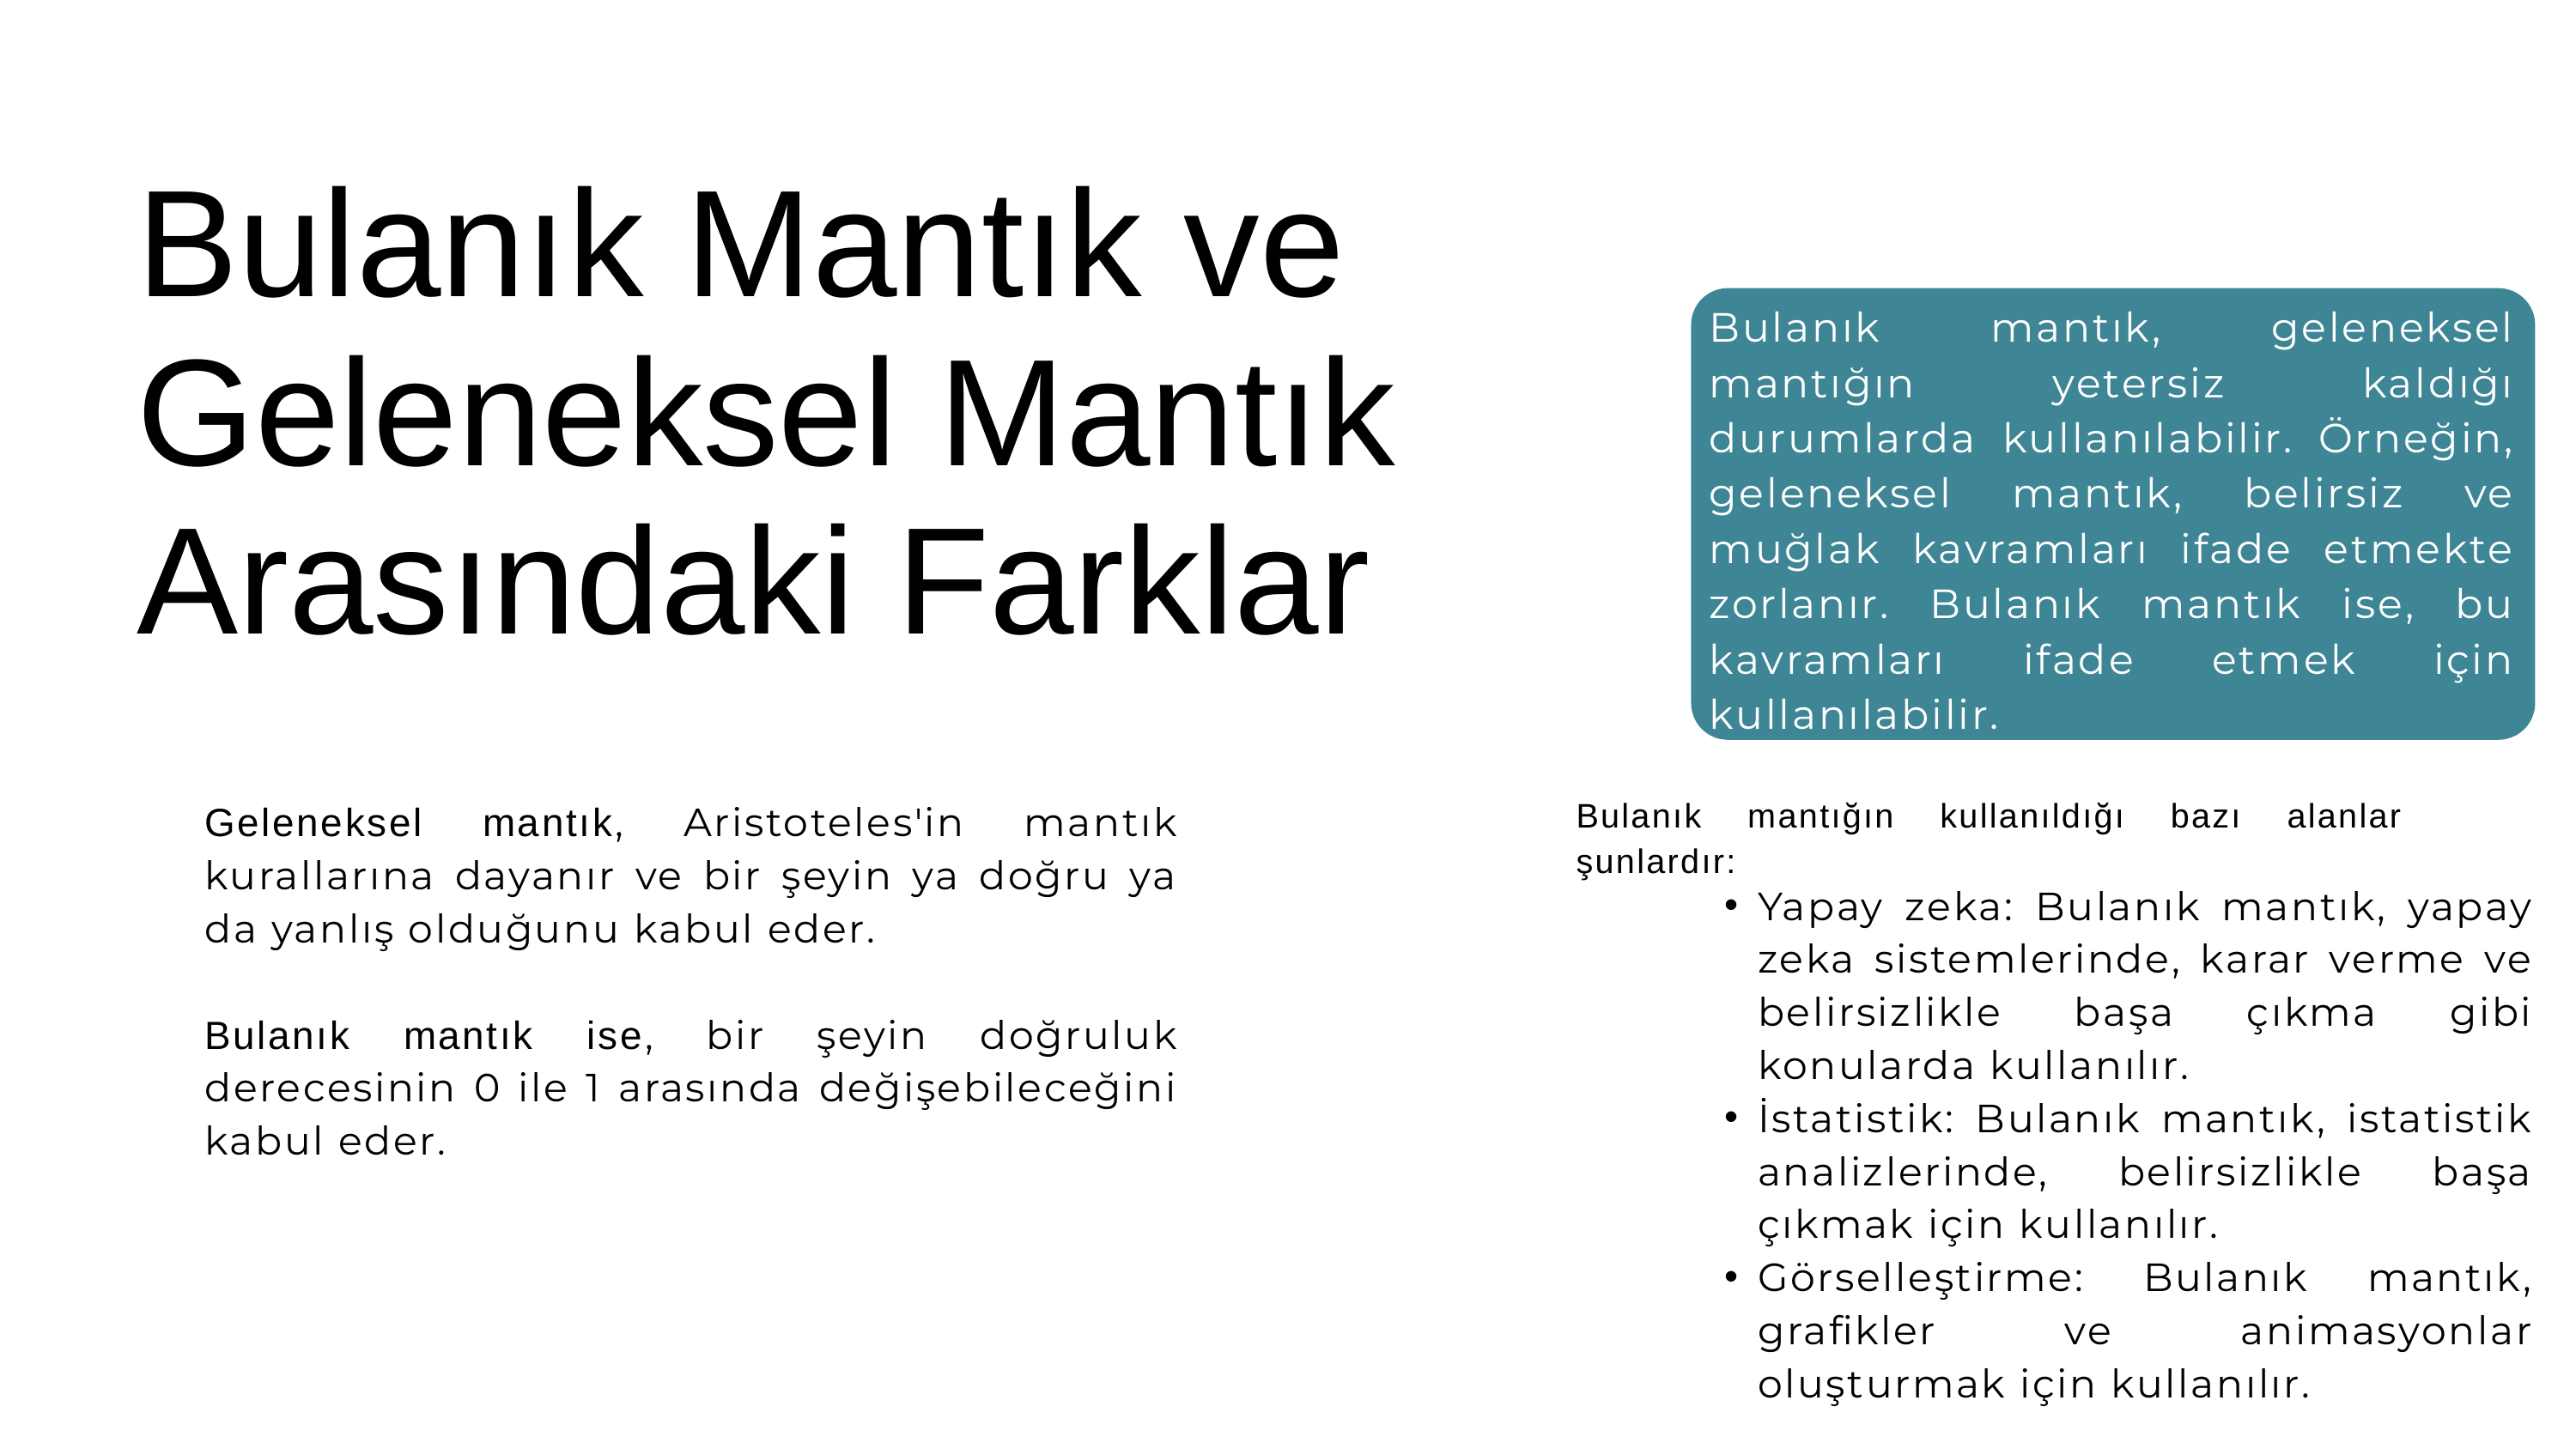

Bulanık Mantık ve Geleneksel Mantık Arasındaki Farklar

Bulanık mantık, geleneksel mantığın yetersiz kaldığı durumlarda kullanılabilir. Örneğin, geleneksel mantık, belirsiz ve muğlak kavramları ifade etmekte zorlanır. Bulanık mantık ise, bu kavramları ifade etmek için kullanılabilir.
Bulanık mantığın kullanıldığı bazı alanlar şunlardır:
Geleneksel mantık, Aristoteles'in mantık kurallarına dayanır ve bir şeyin ya doğru ya da yanlış olduğunu kabul eder.

Bulanık mantık ise, bir şeyin doğruluk derecesinin 0 ile 1 arasında değişebileceğini kabul eder.
Yapay zeka: Bulanık mantık, yapay zeka sistemlerinde, karar verme ve belirsizlikle başa çıkma gibi konularda kullanılır.
İstatistik: Bulanık mantık, istatistik analizlerinde, belirsizlikle başa çıkmak için kullanılır.
Görselleştirme: Bulanık mantık, grafikler ve animasyonlar oluşturmak için kullanılır.